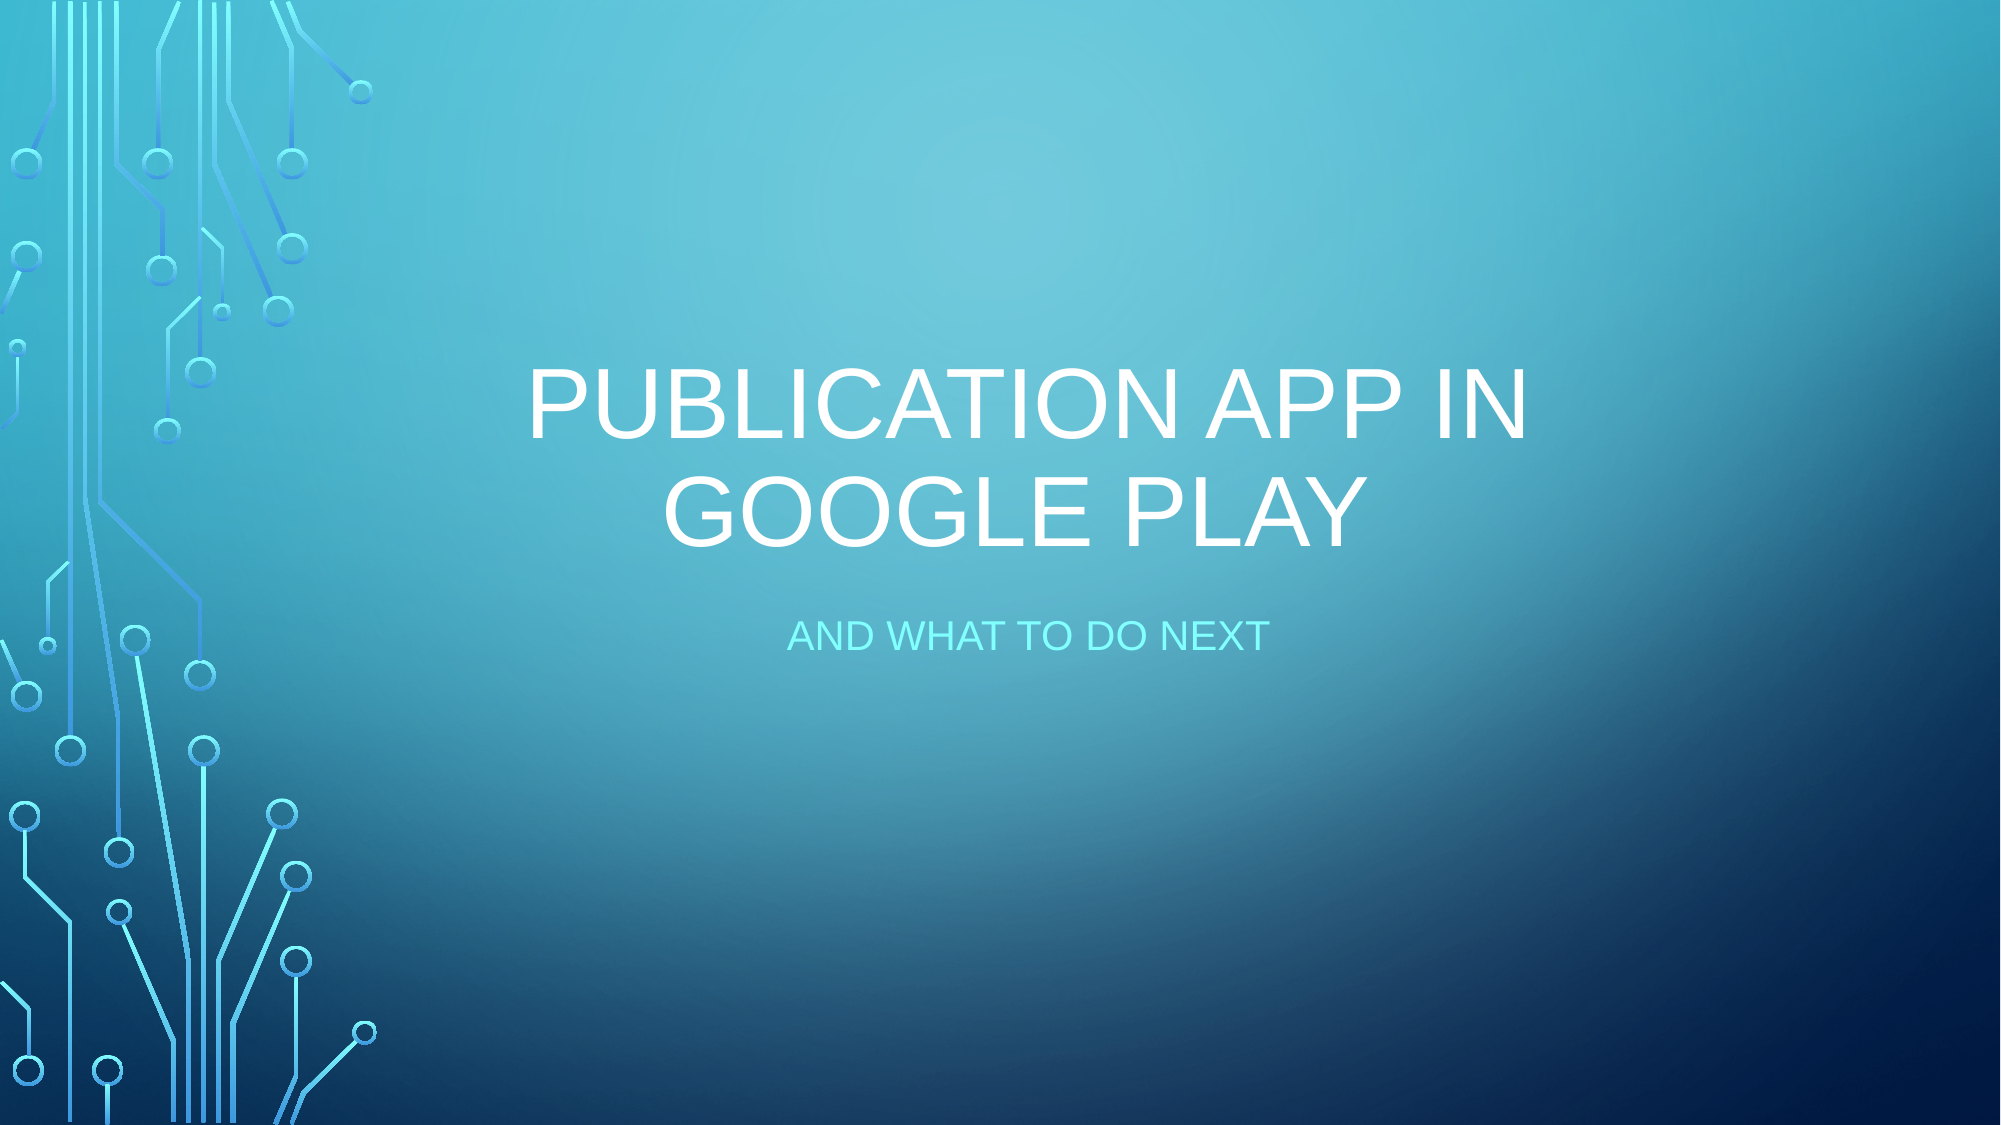

# Publication app in google play
And what to do next